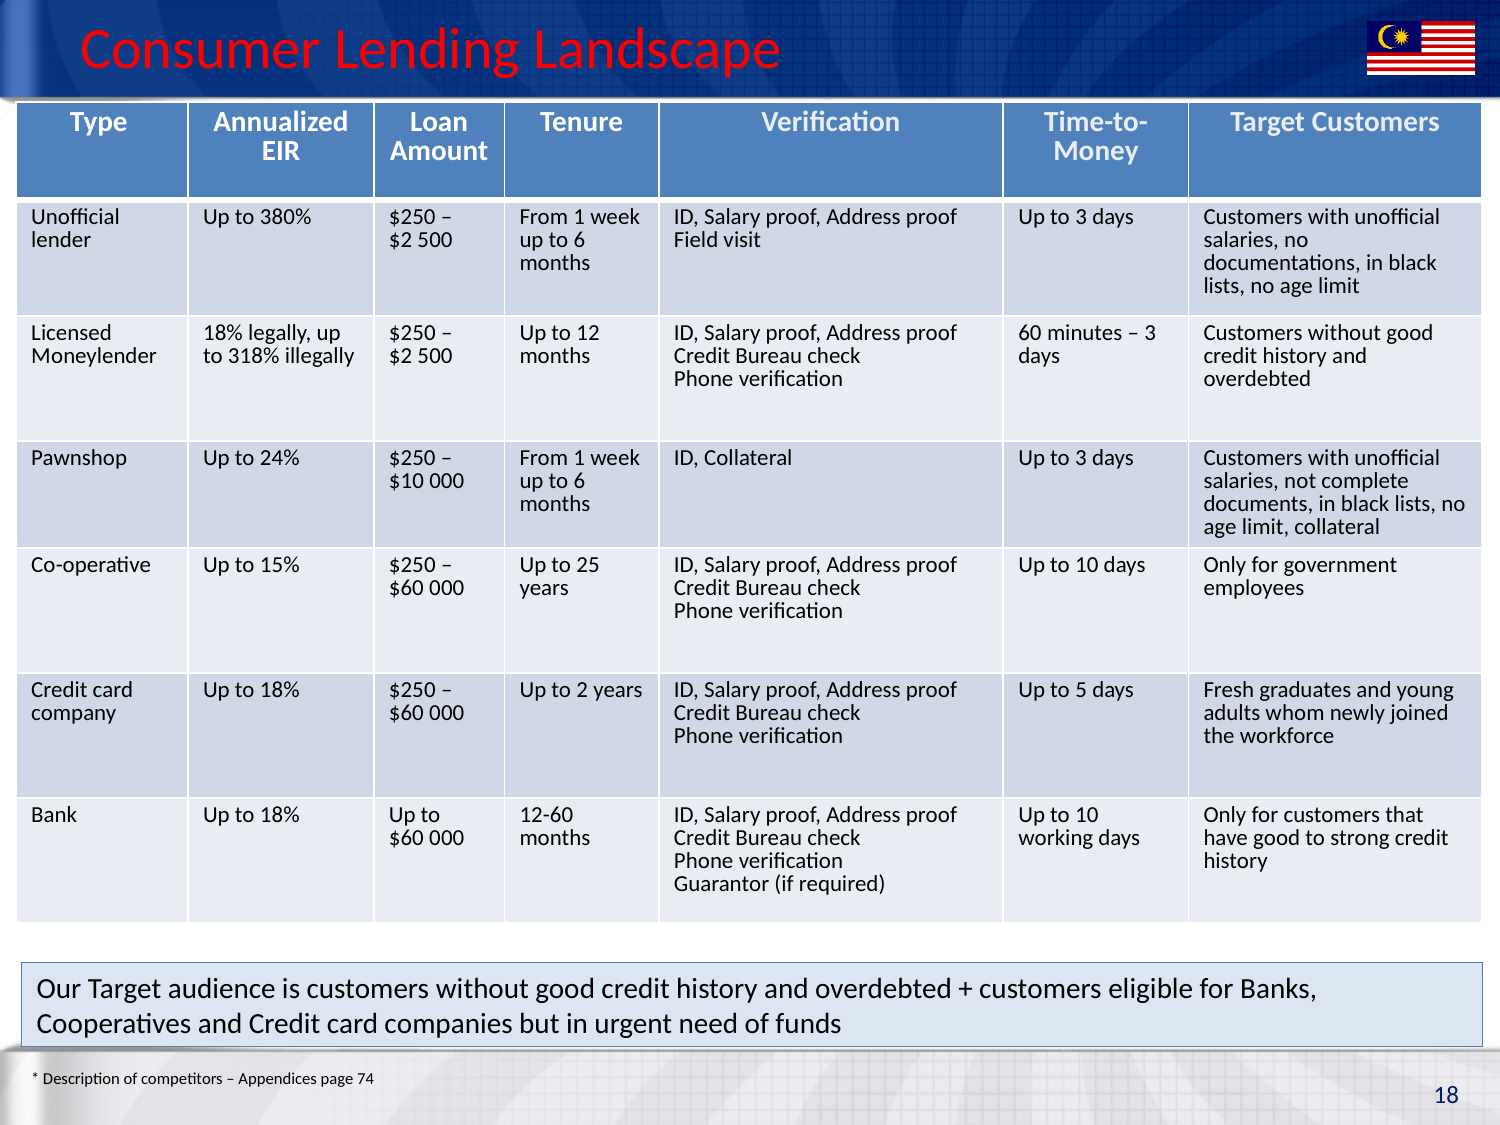

# Consumer Lending Landscape
| Type | Annualized EIR | Loan Amount | Tenure | Verification | Time-to-Money | Target Customers |
| --- | --- | --- | --- | --- | --- | --- |
| Unofficial lender | Up to 380% | $250 – $2 500 | From 1 week up to 6 months | ID, Salary proof, Address proof Field visit | Up to 3 days | Customers with unofficial salaries, no documentations, in black lists, no age limit |
| Licensed Moneylender | 18% legally, up to 318% illegally | $250 – $2 500 | Up to 12 months | ID, Salary proof, Address proof Credit Bureau check Phone verification | 60 minutes – 3 days | Customers without good credit history and overdebted |
| Pawnshop | Up to 24% | $250 – $10 000 | From 1 week up to 6 months | ID, Collateral | Up to 3 days | Customers with unofficial salaries, not complete documents, in black lists, no age limit, collateral |
| Co-operative | Up to 15% | $250 – $60 000 | Up to 25 years | ID, Salary proof, Address proof Credit Bureau check Phone verification | Up to 10 days | Only for government employees |
| Credit card company | Up to 18% | $250 – $60 000 | Up to 2 years | ID, Salary proof, Address proof Credit Bureau check Phone verification | Up to 5 days | Fresh graduates and young adults whom newly joined the workforce |
| Bank | Up to 18% | Up to $60 000 | 12-60 months | ID, Salary proof, Address proof Credit Bureau check Phone verification Guarantor (if required) | Up to 10 working days | Only for customers that have good to strong credit history |
Our Target audience is customers without good credit history and overdebted + customers eligible for Banks, Cooperatives and Credit card companies but in urgent need of funds
* Description of competitors – Appendices page 74
18